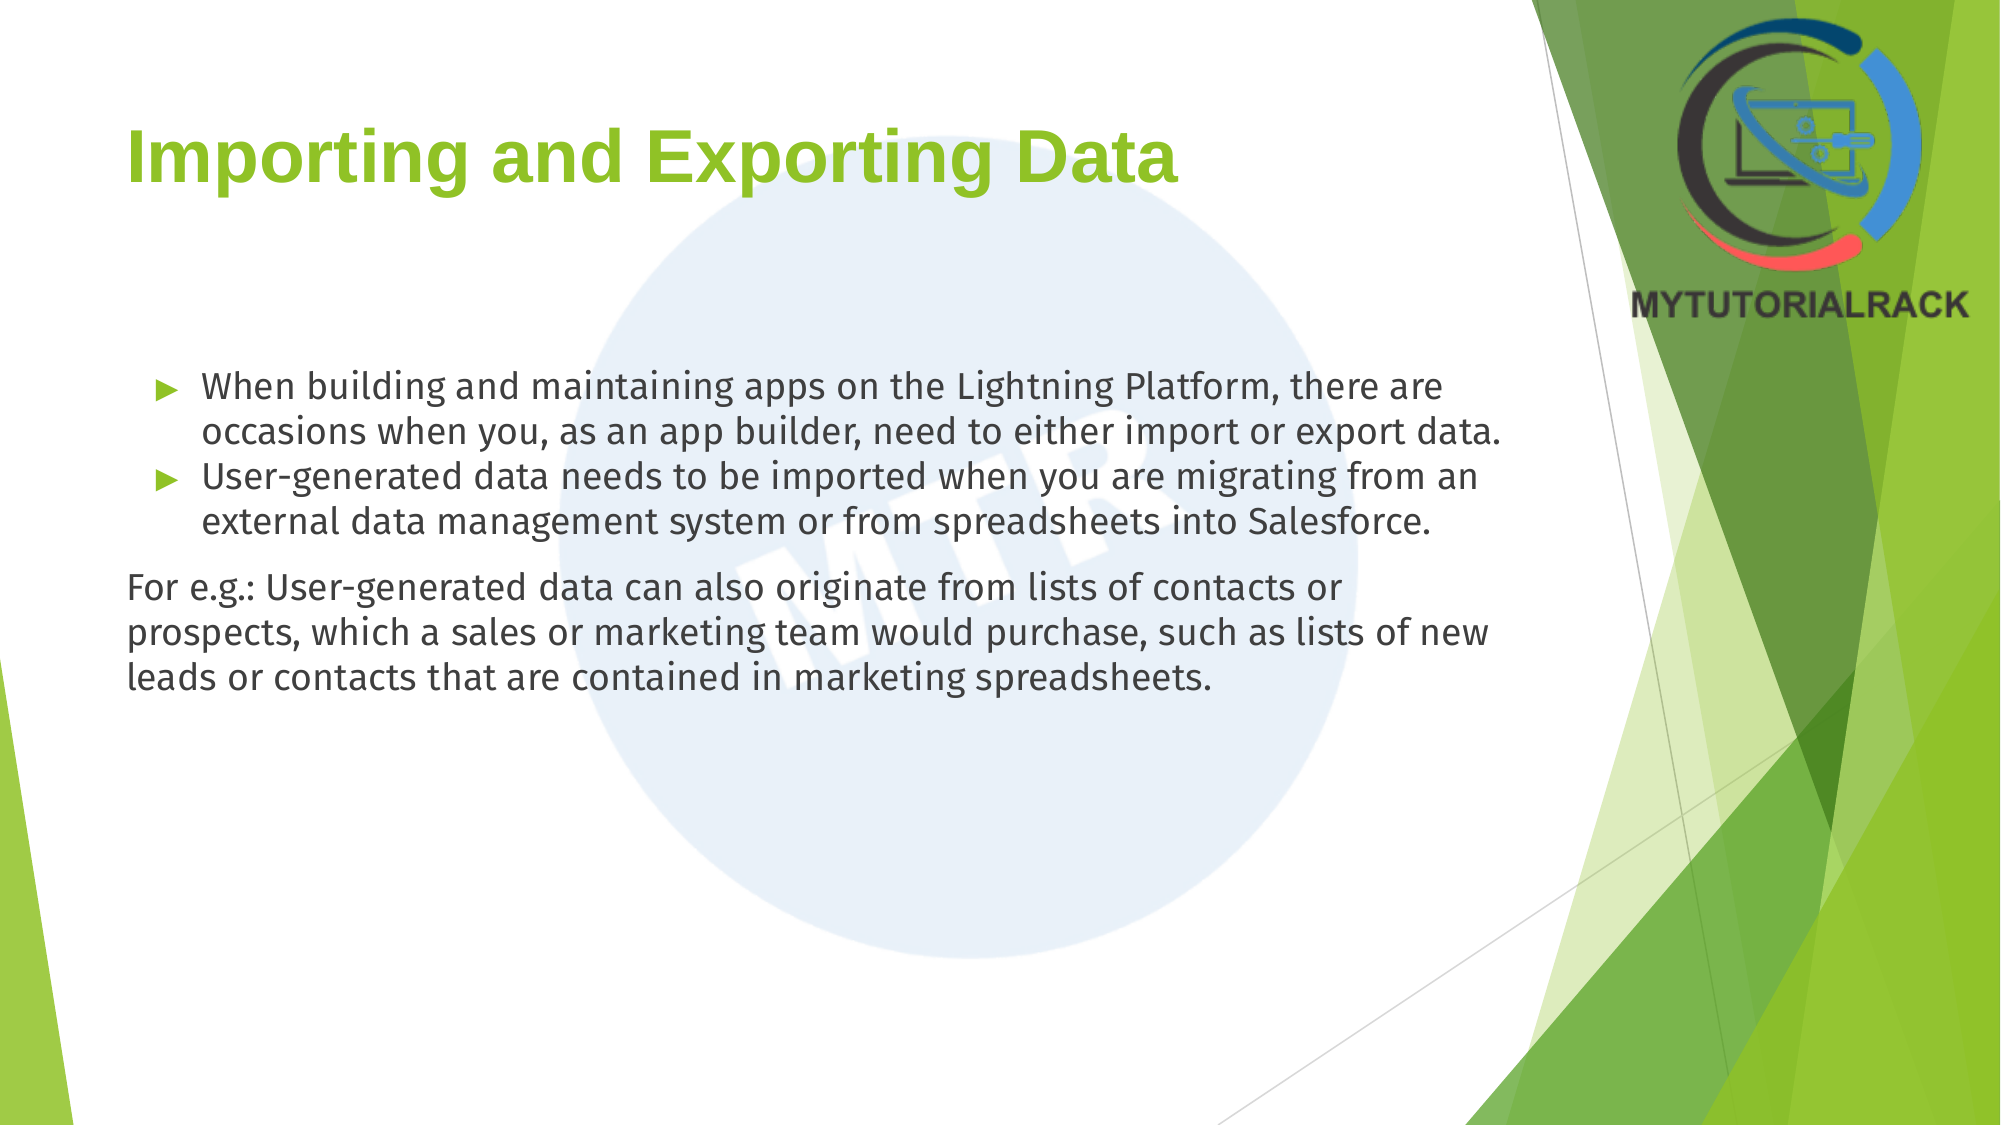

# Importing and Exporting Data
When building and maintaining apps on the Lightning Platform, there are occasions when you, as an app builder, need to either import or export data.
User-generated data needs to be imported when you are migrating from an external data management system or from spreadsheets into Salesforce.
For e.g.: User-generated data can also originate from lists of contacts or prospects, which a sales or marketing team would purchase, such as lists of new leads or contacts that are contained in marketing spreadsheets.